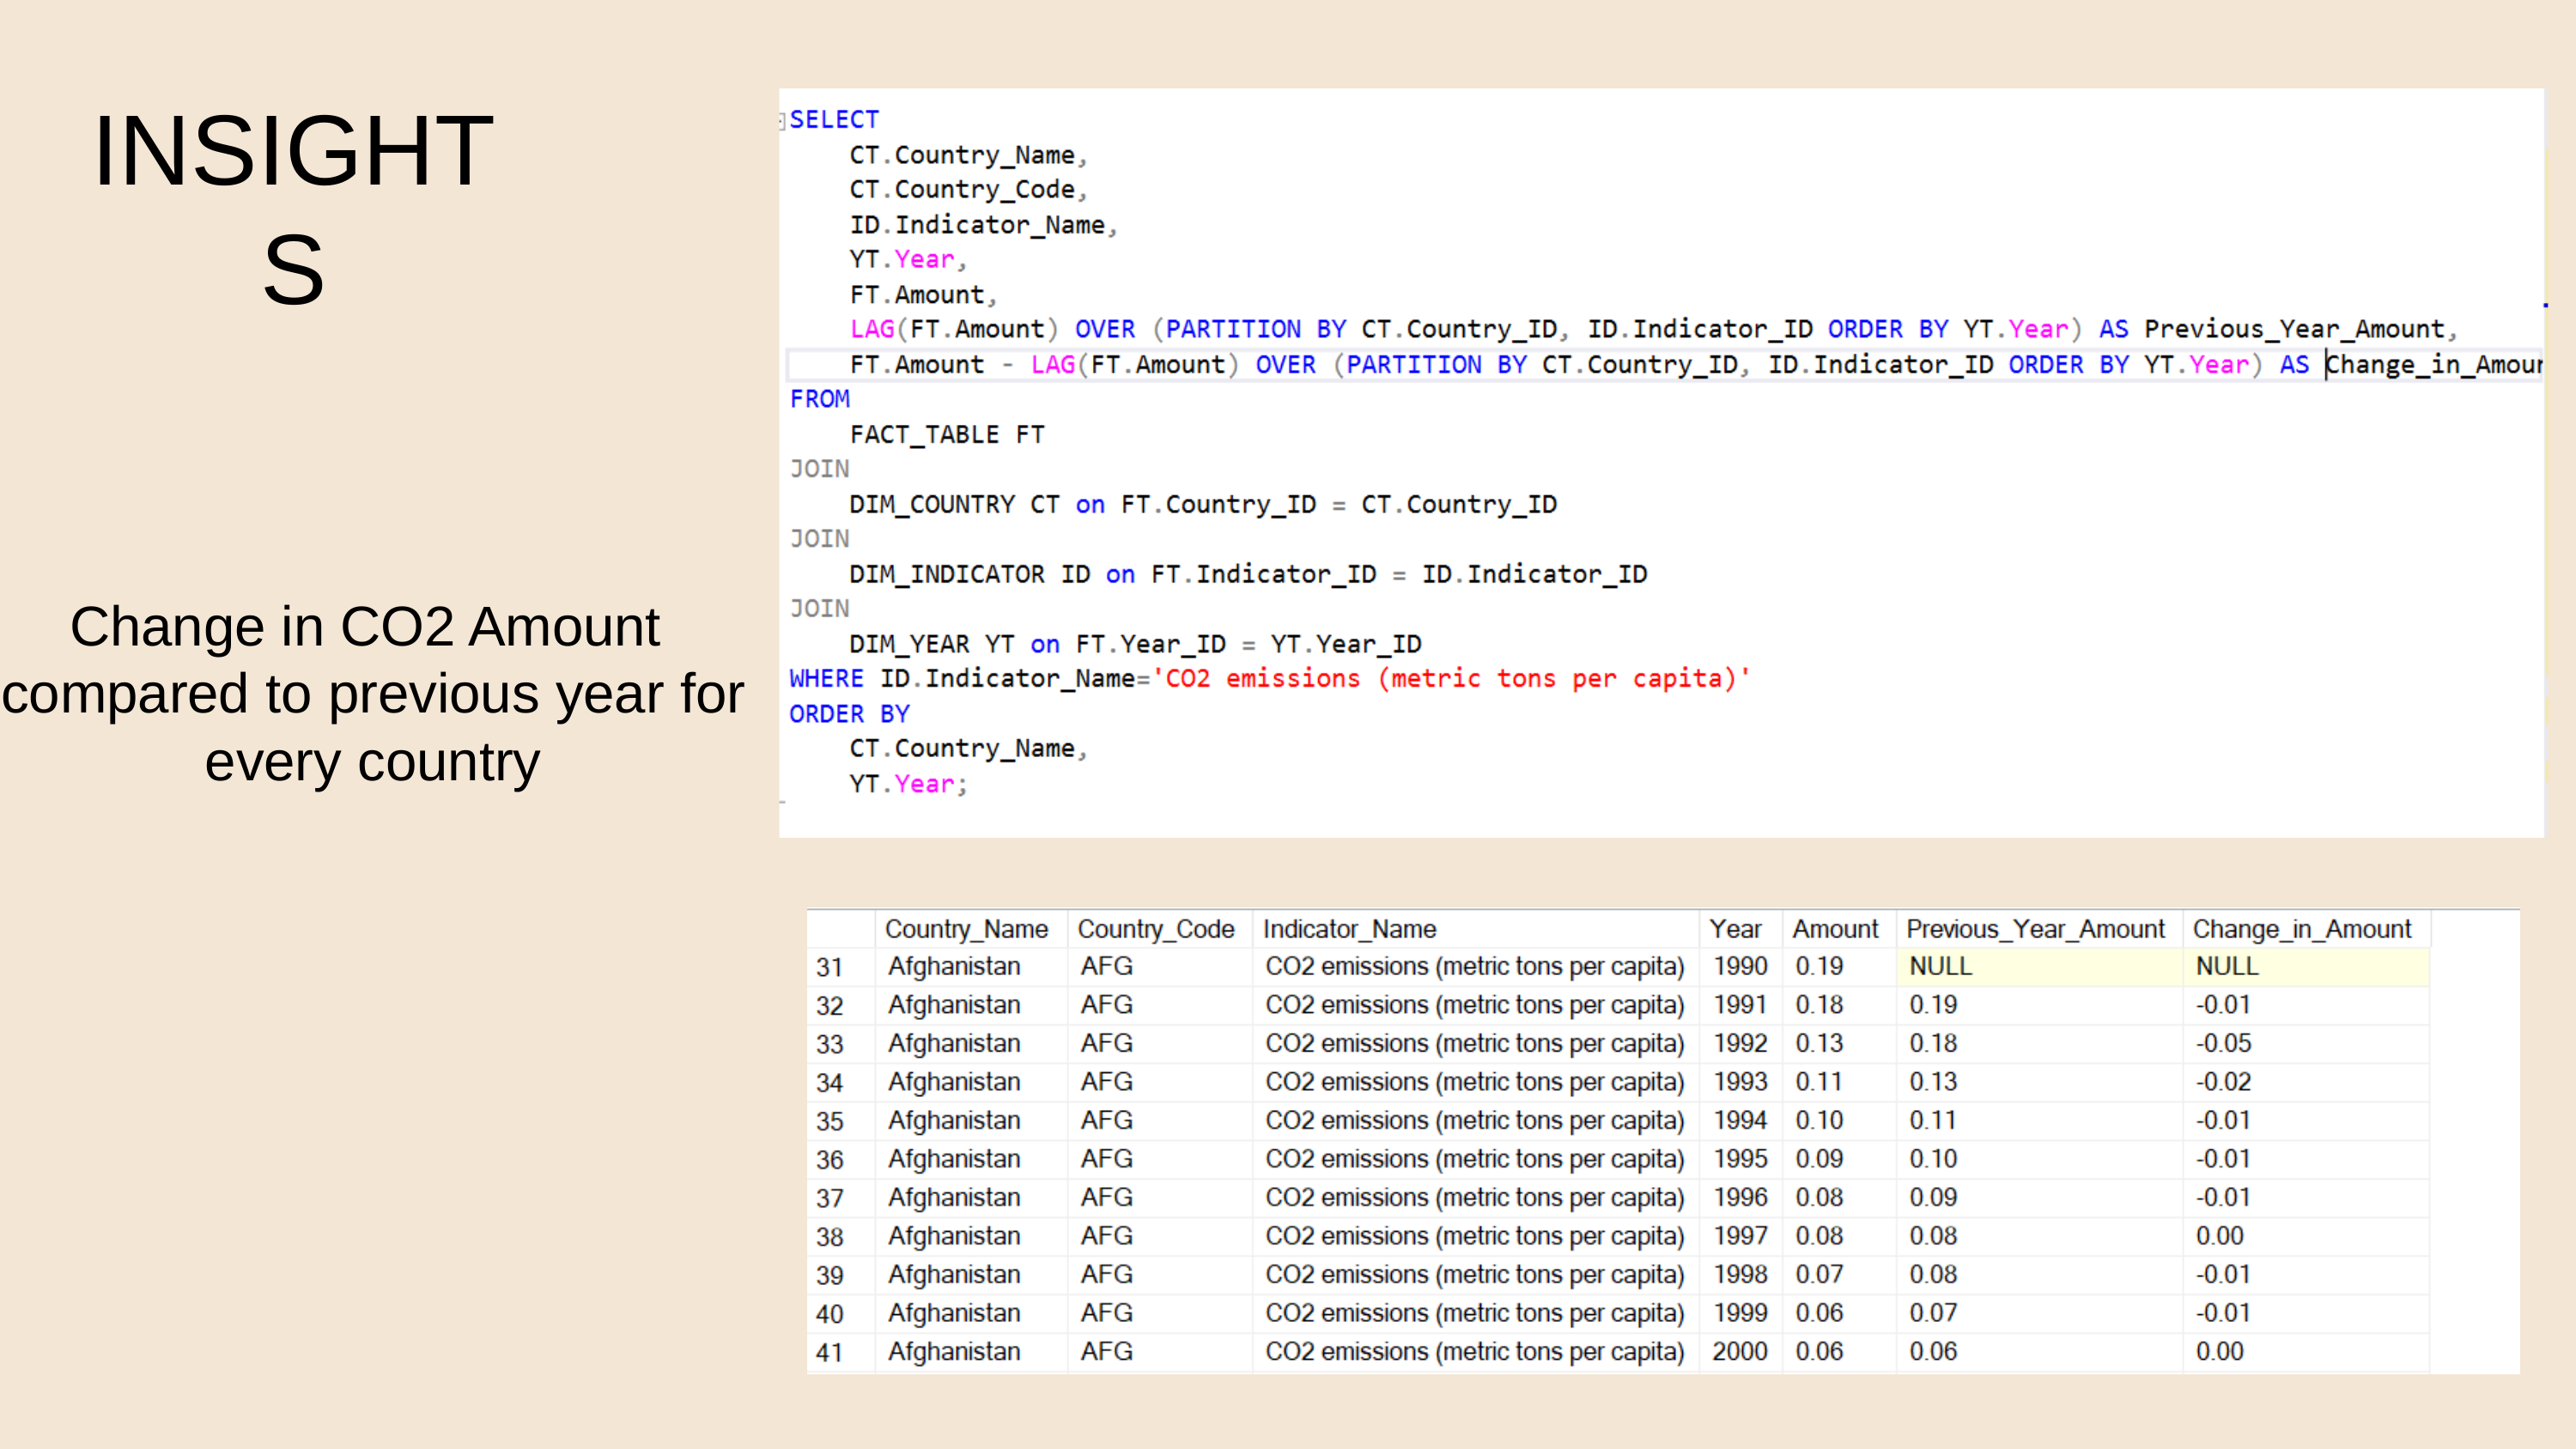

INSIGHTS

Change in CO2 Amount  compared to previous year for every country